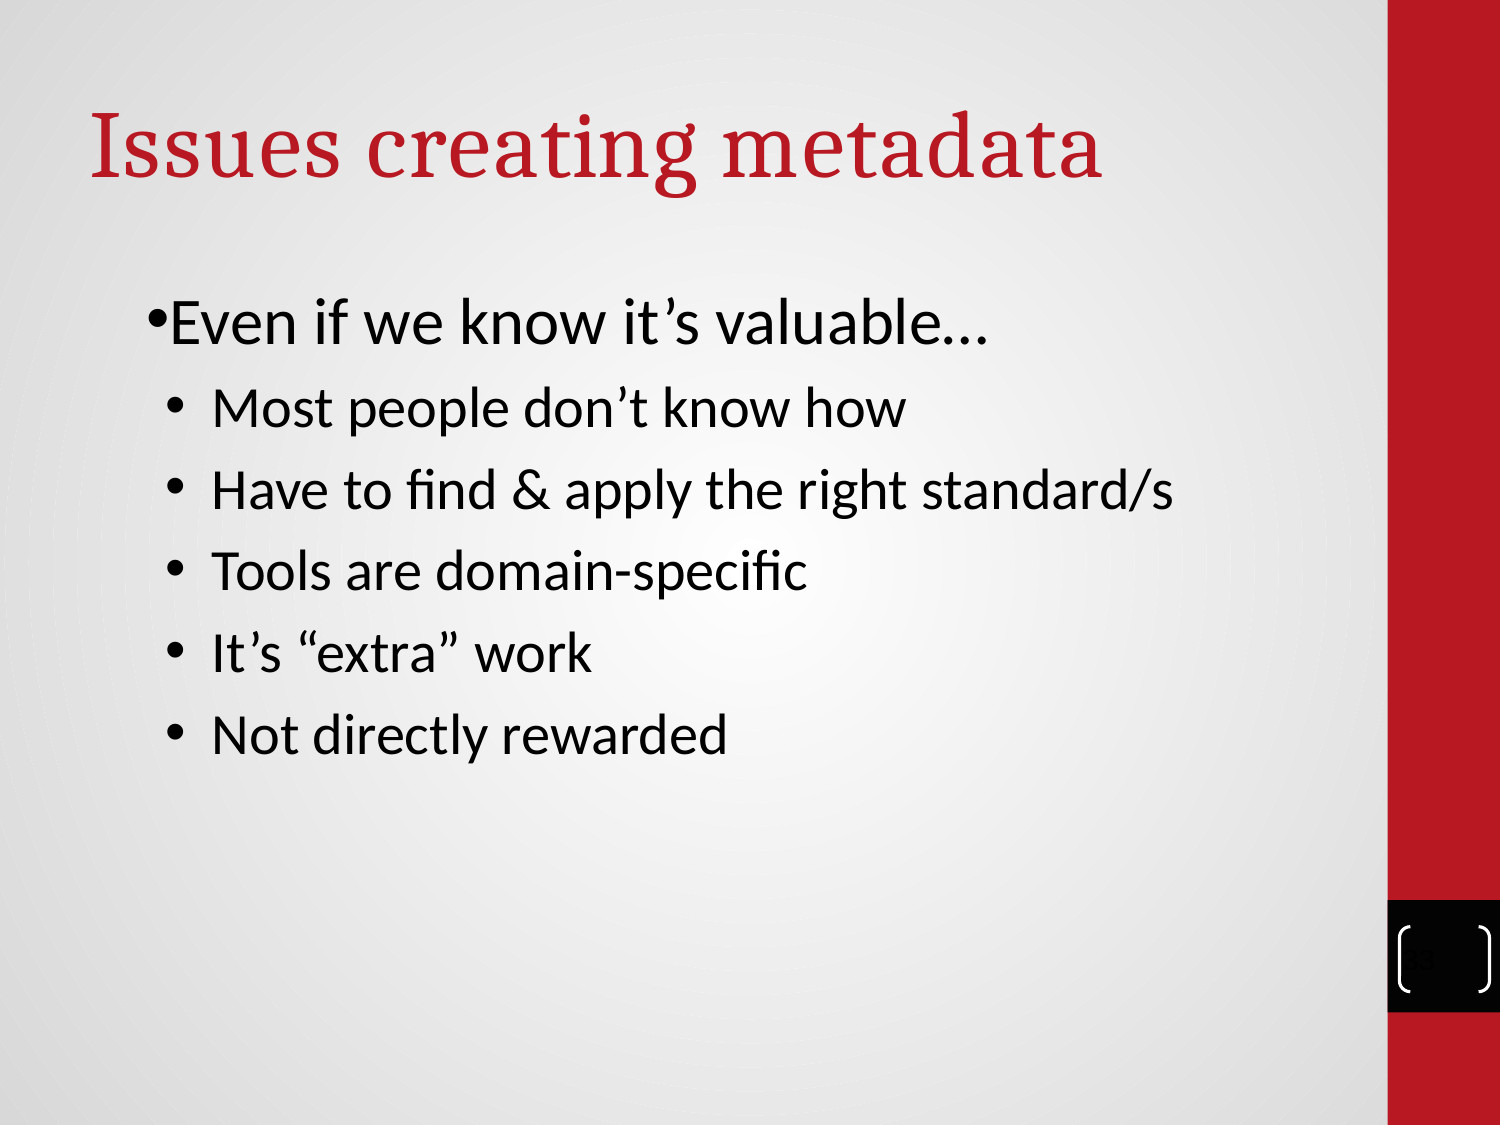

# Issues creating metadata
Even if we know it’s valuable…
Most people don’t know how
Have to find & apply the right standard/s
Tools are domain-specific
It’s “extra” work
Not directly rewarded
33